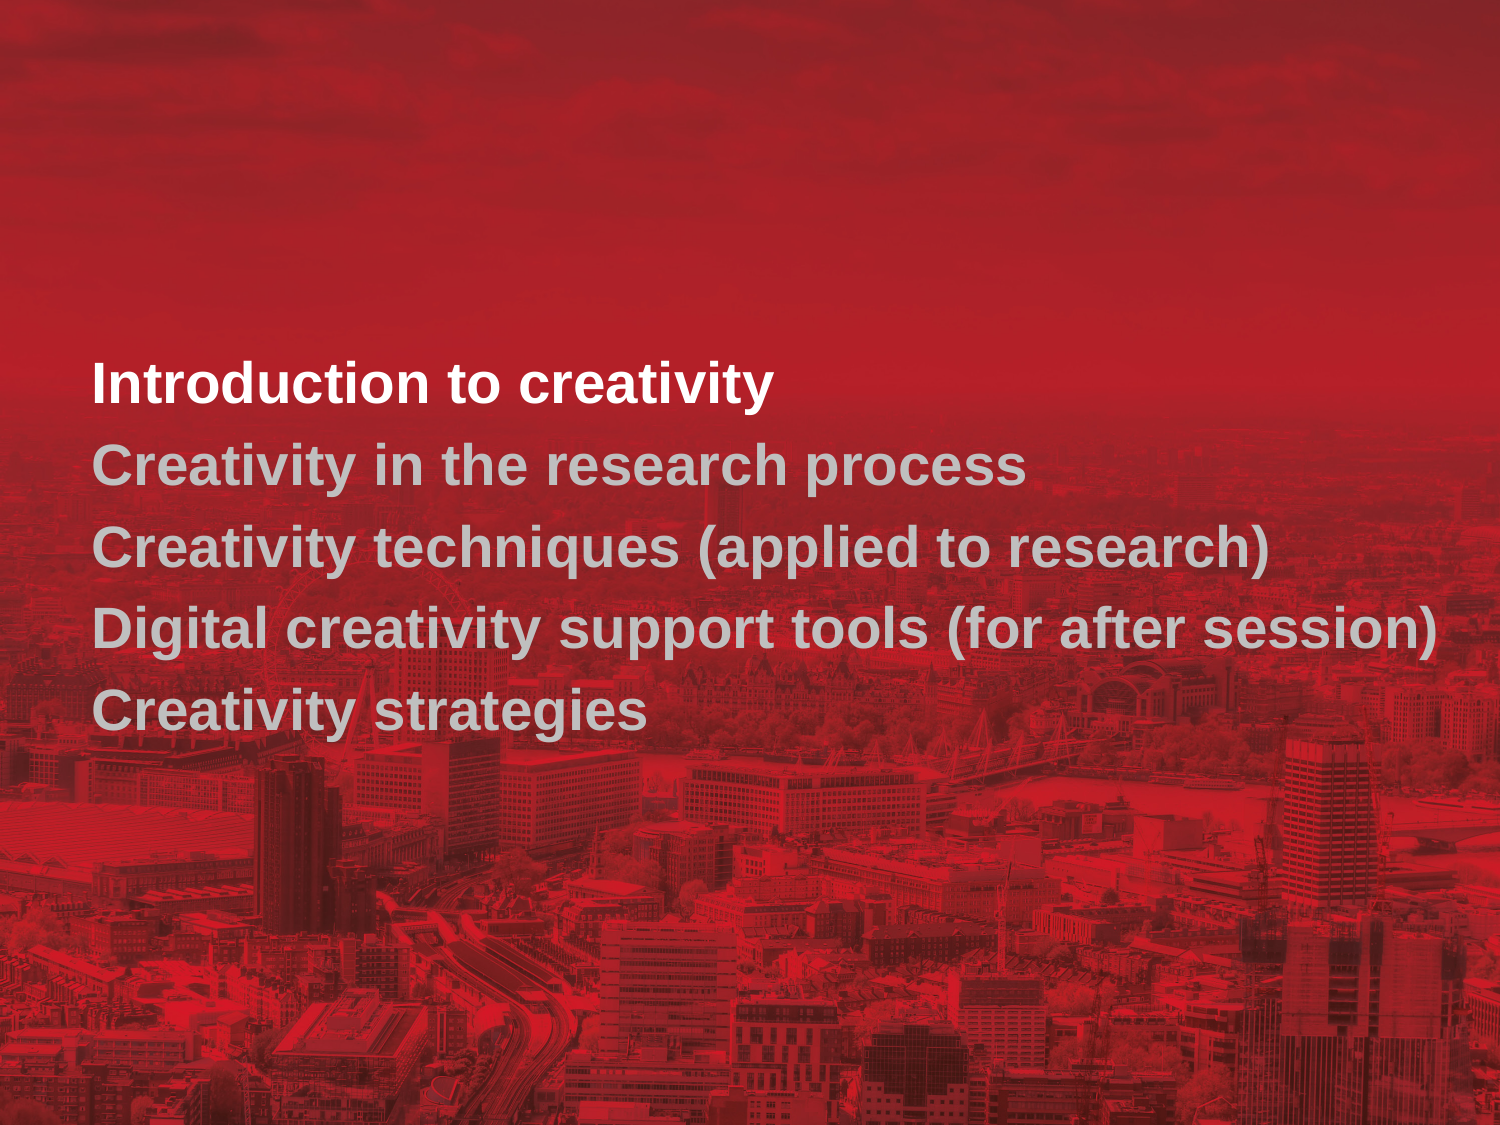

Introduction to creativity
Creativity in the research process
Creativity techniques (applied to research)
Digital creativity support tools (for after session)
Creativity strategies